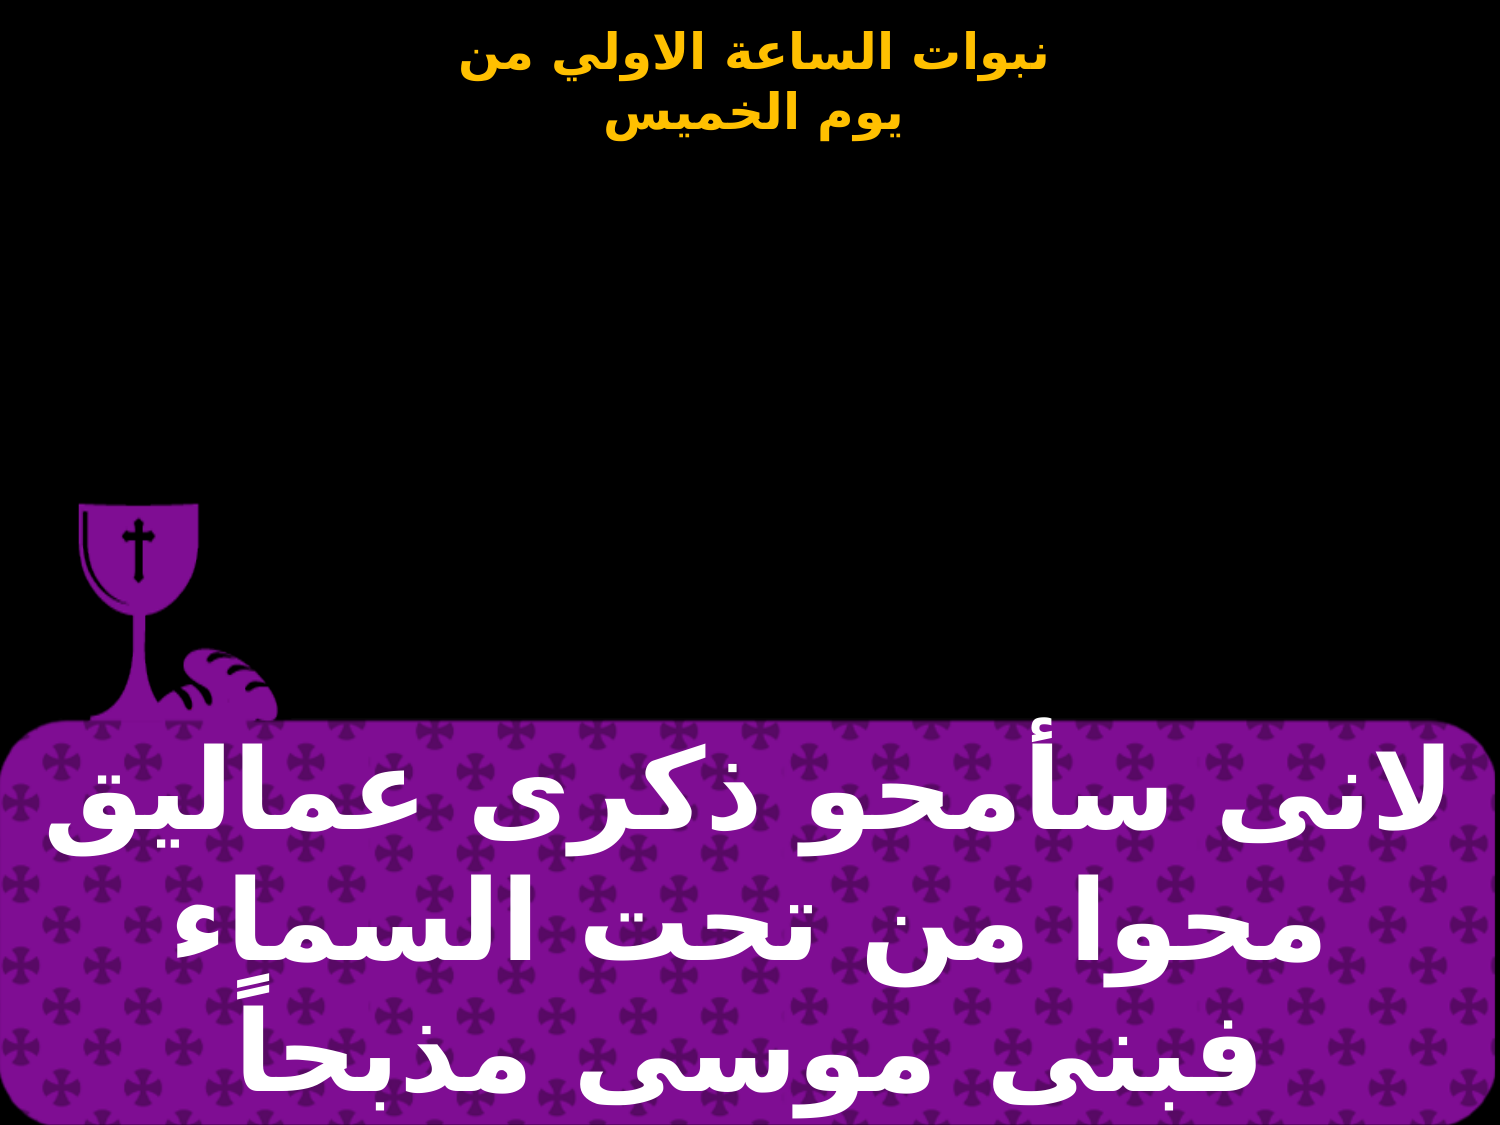

| لانى سأمحو ذكرى عماليق محوا من تحت السماء فبنى موسى مذبحاً |
| --- |